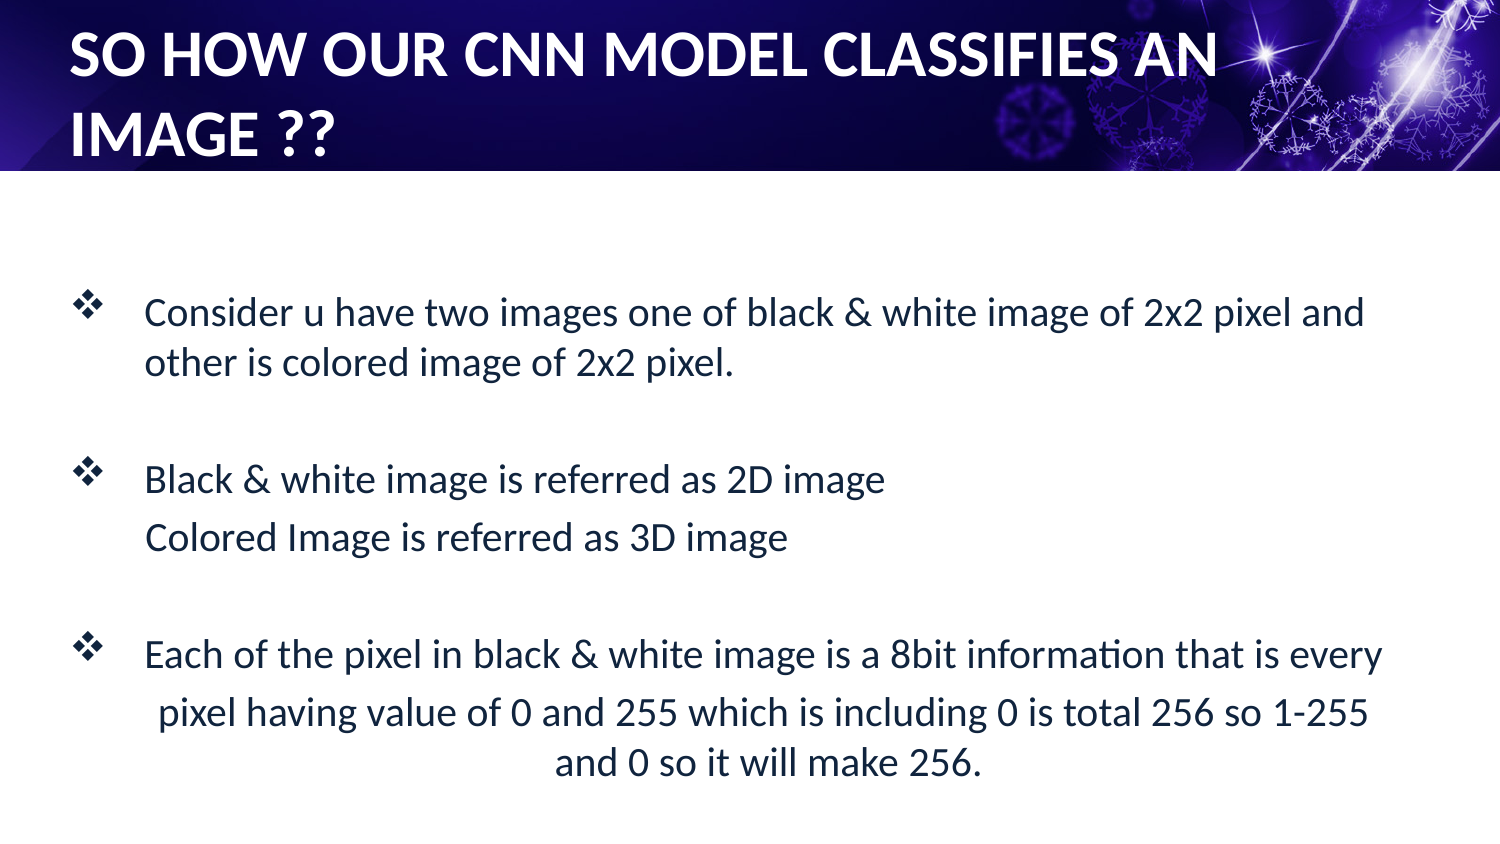

# So how Our CNN Model Classifies an image ??
Consider u have two images one of black & white image of 2x2 pixel and other is colored image of 2x2 pixel.

Black & white image is referred as 2D image
        Colored Image is referred as 3D image

Each of the pixel in black & white image is a 8bit information that is every
         pixel having value of 0 and 255 which is including 0 is total 256 so 1-255           and 0 so it will make 256.